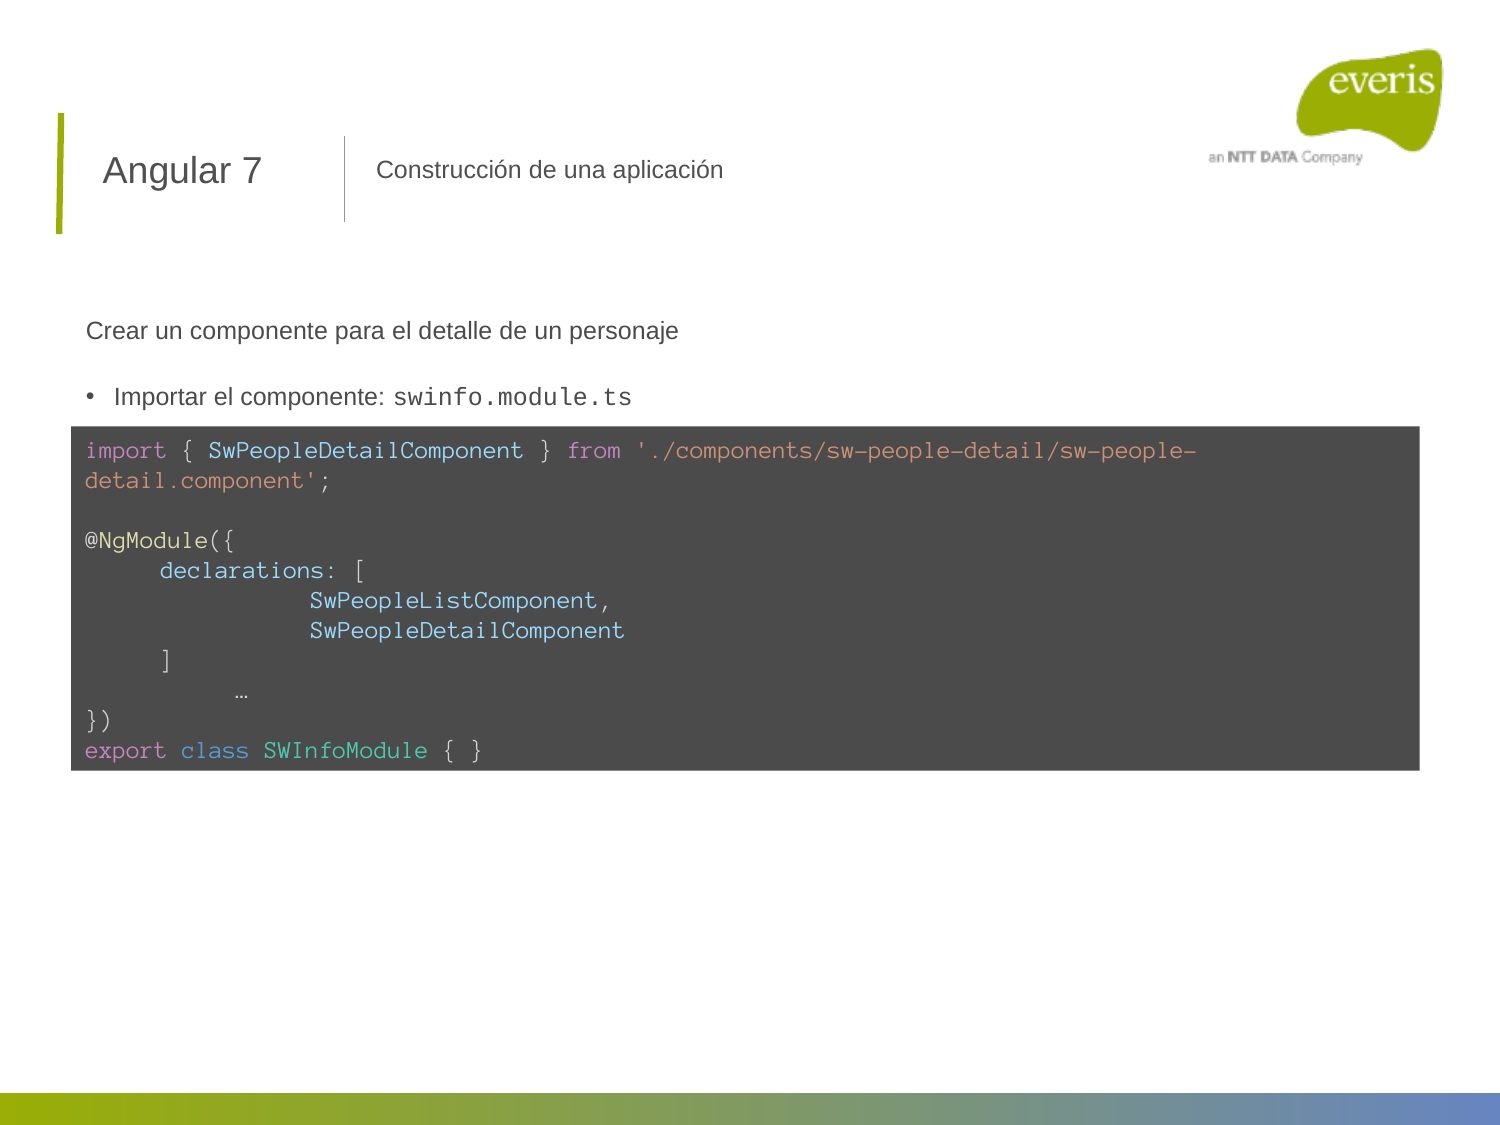

Angular 7
Construcción de una aplicación
Crear un componente para el detalle de un personaje
Importar el componente: swinfo.module.ts

import { SwPeopleDetailComponent } from './components/sw-people-detail/sw-people-detail.component';
@NgModule({
declarations: [
	SwPeopleListComponent,
	SwPeopleDetailComponent
]
	…
})
export class SWInfoModule { }